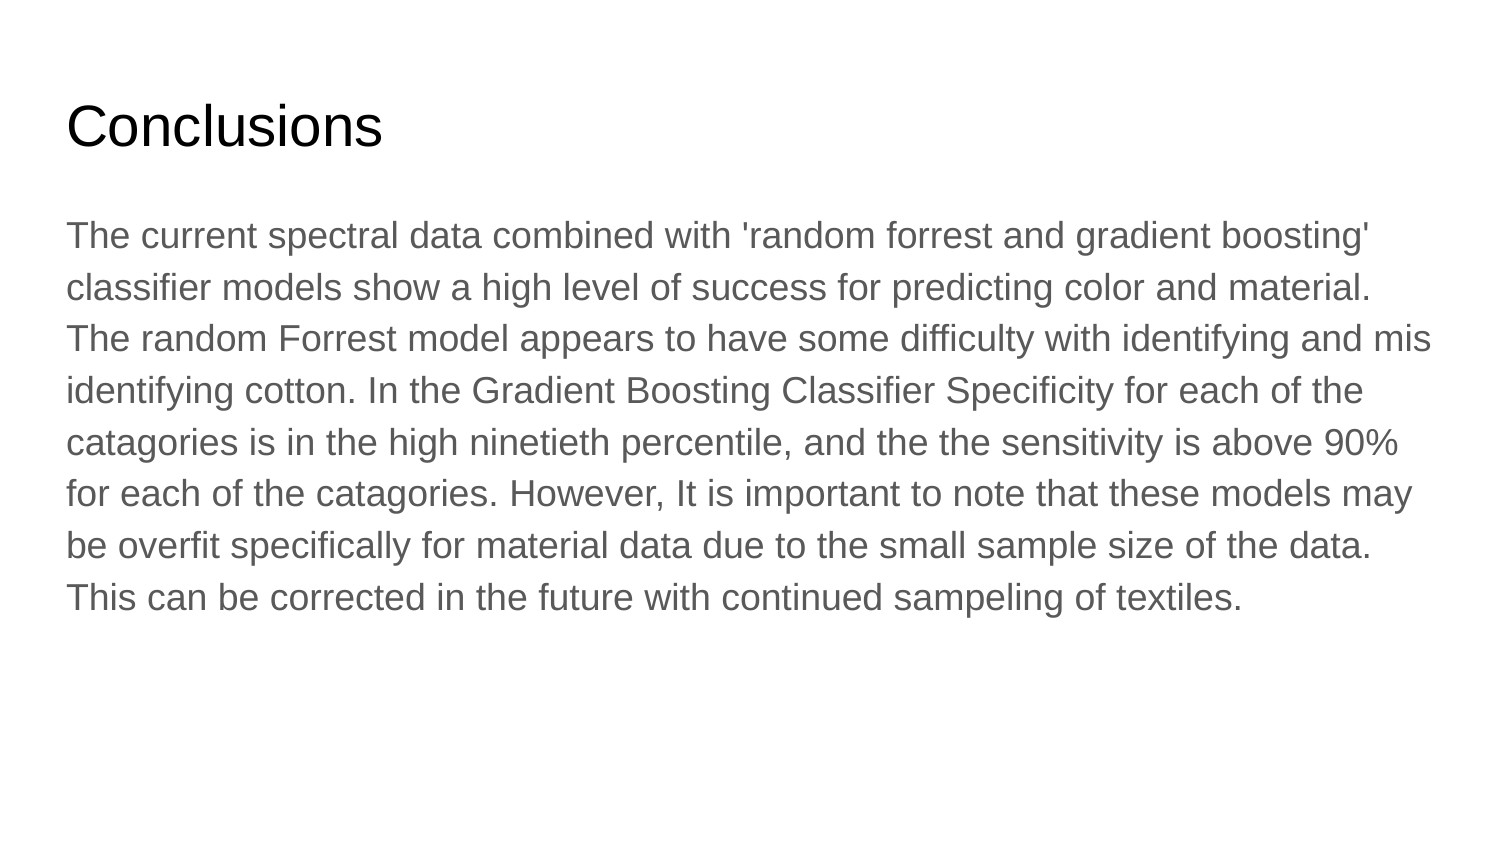

# Conclusions

The current spectral data combined with 'random forrest and gradient boosting' classifier models show a high level of success for predicting color and material. The random Forrest model appears to have some difficulty with identifying and mis identifying cotton. In the Gradient Boosting Classifier Specificity for each of the catagories is in the high ninetieth percentile, and the the sensitivity is above 90% for each of the catagories. However, It is important to note that these models may be overfit specifically for material data due to the small sample size of the data. This can be corrected in the future with continued sampeling of textiles.